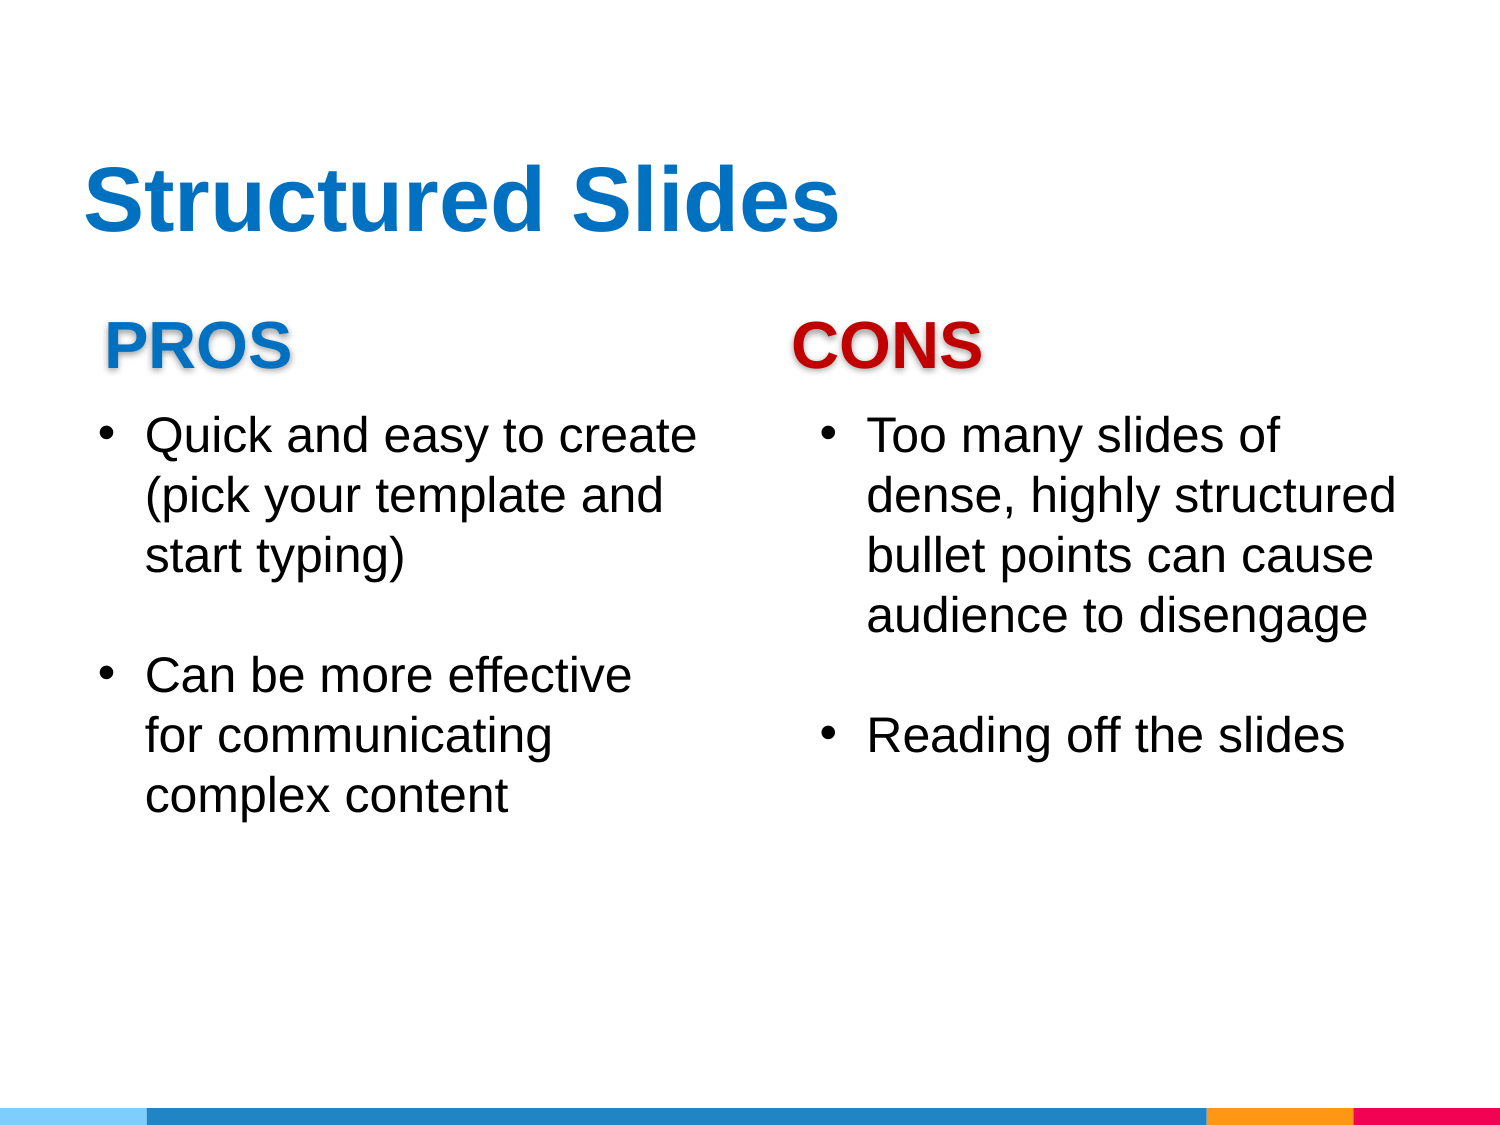

Structured Slides
Pros
Cons
Quick and easy to create (pick your template and start typing)
Can be more effective for communicating complex content

Too many slides of dense, highly structured bullet points can cause audience to disengage
Reading off the slides